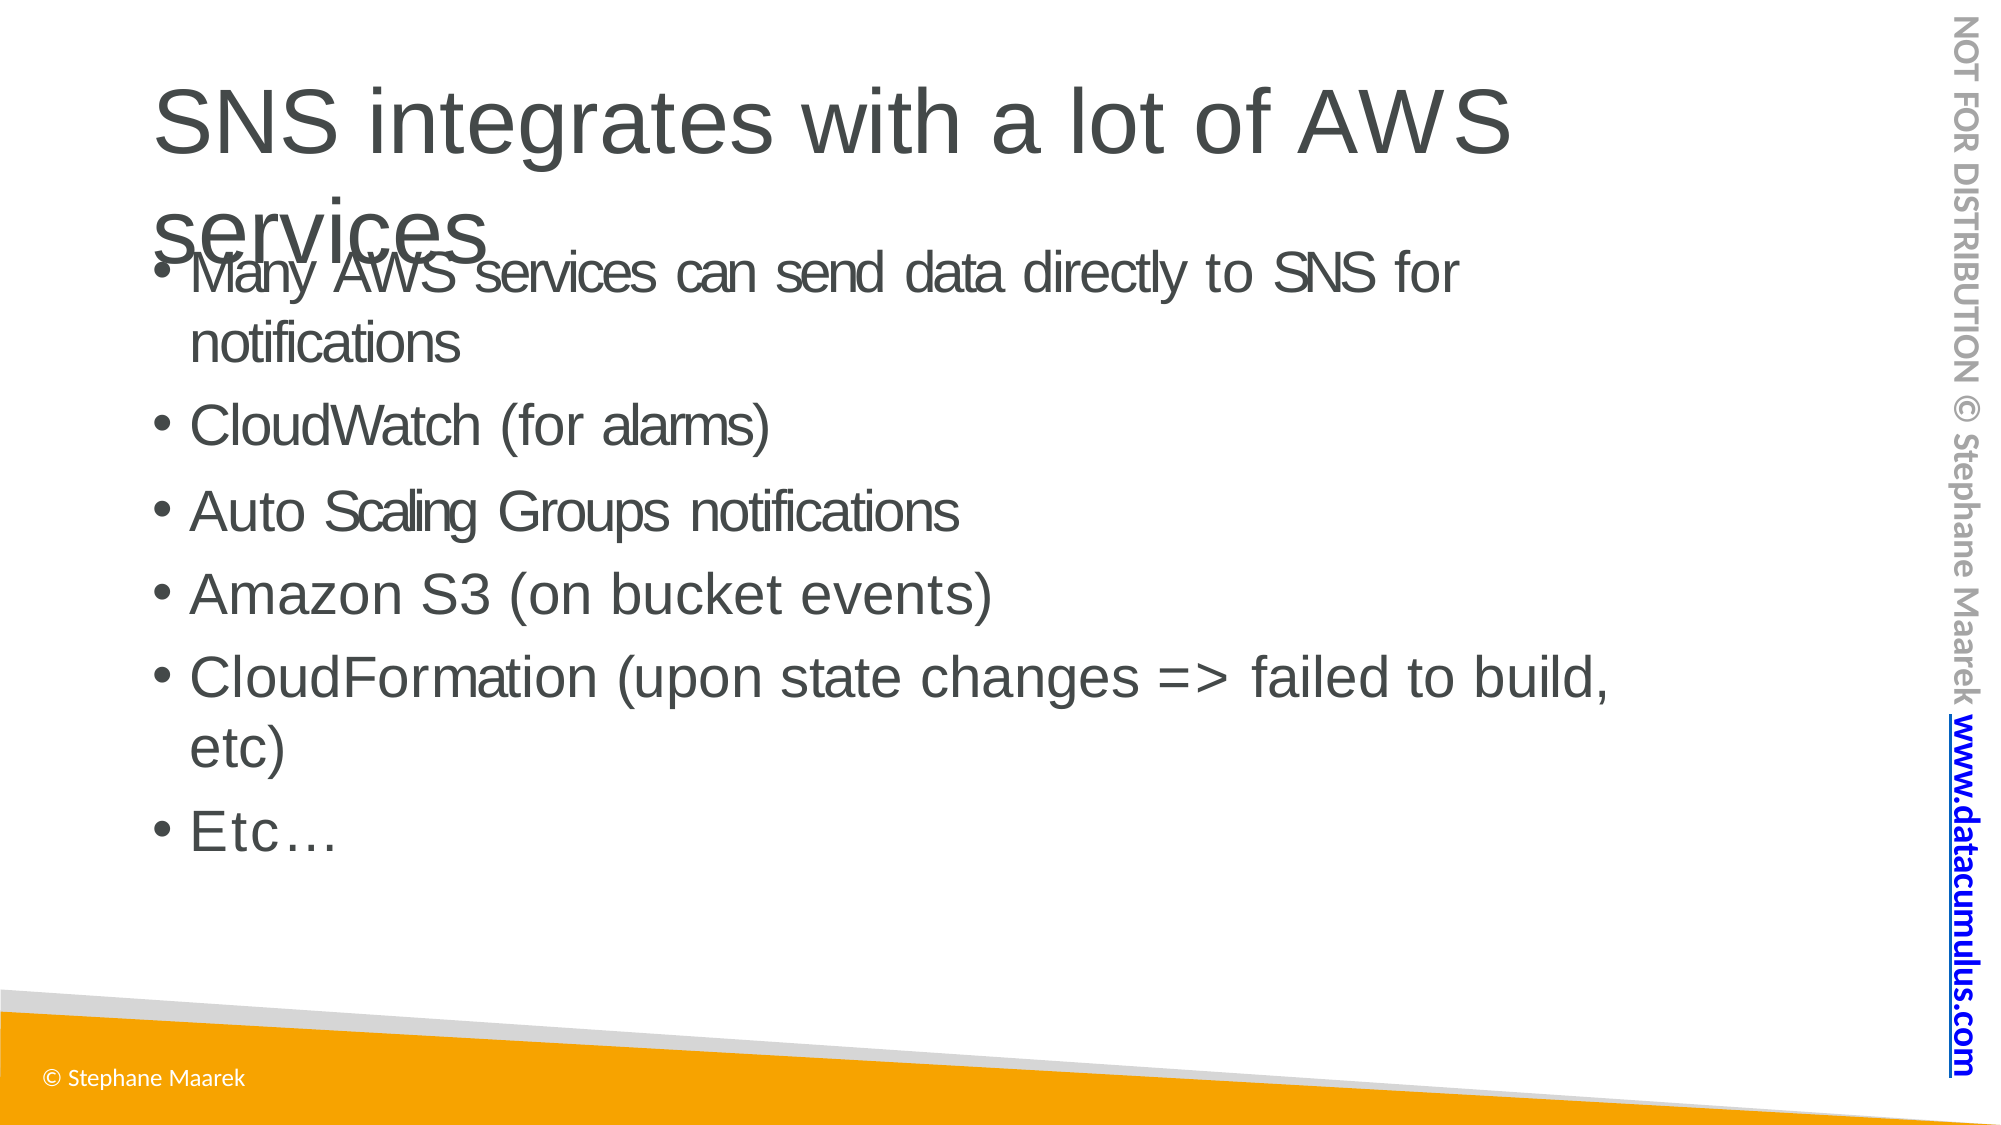

NOT FOR DISTRIBUTION © Stephane Maarek www.datacumulus.com
# SNS integrates with a lot of AWS services
Many AWS services can send data directly to SNS for notifications
CloudWatch (for alarms)
Auto Scaling Groups notifications
Amazon S3 (on bucket events)
CloudFormation (upon state changes => failed to build, etc)
Etc…
© Stephane Maarek